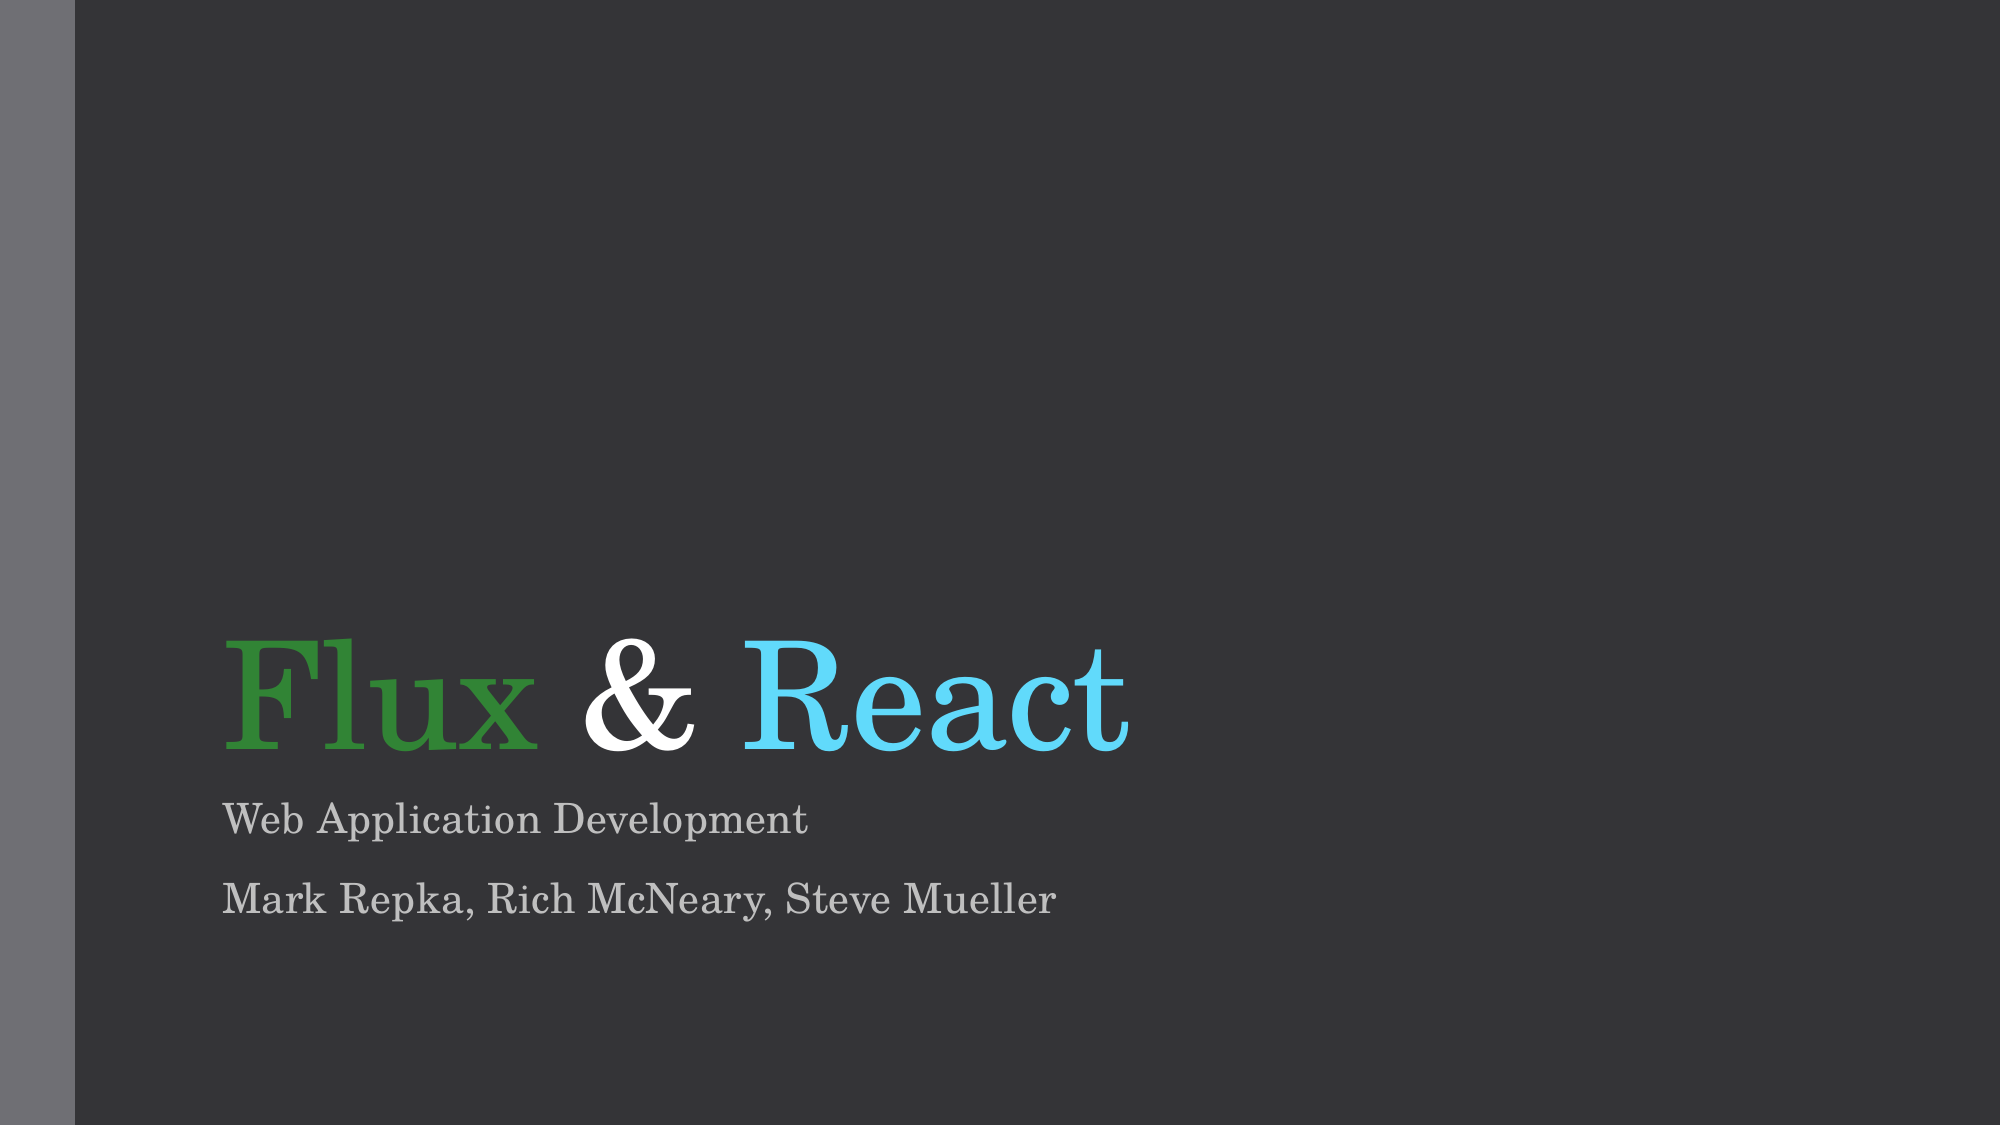

# Flux & React
Web Application Development
Mark Repka, Rich McNeary, Steve Mueller